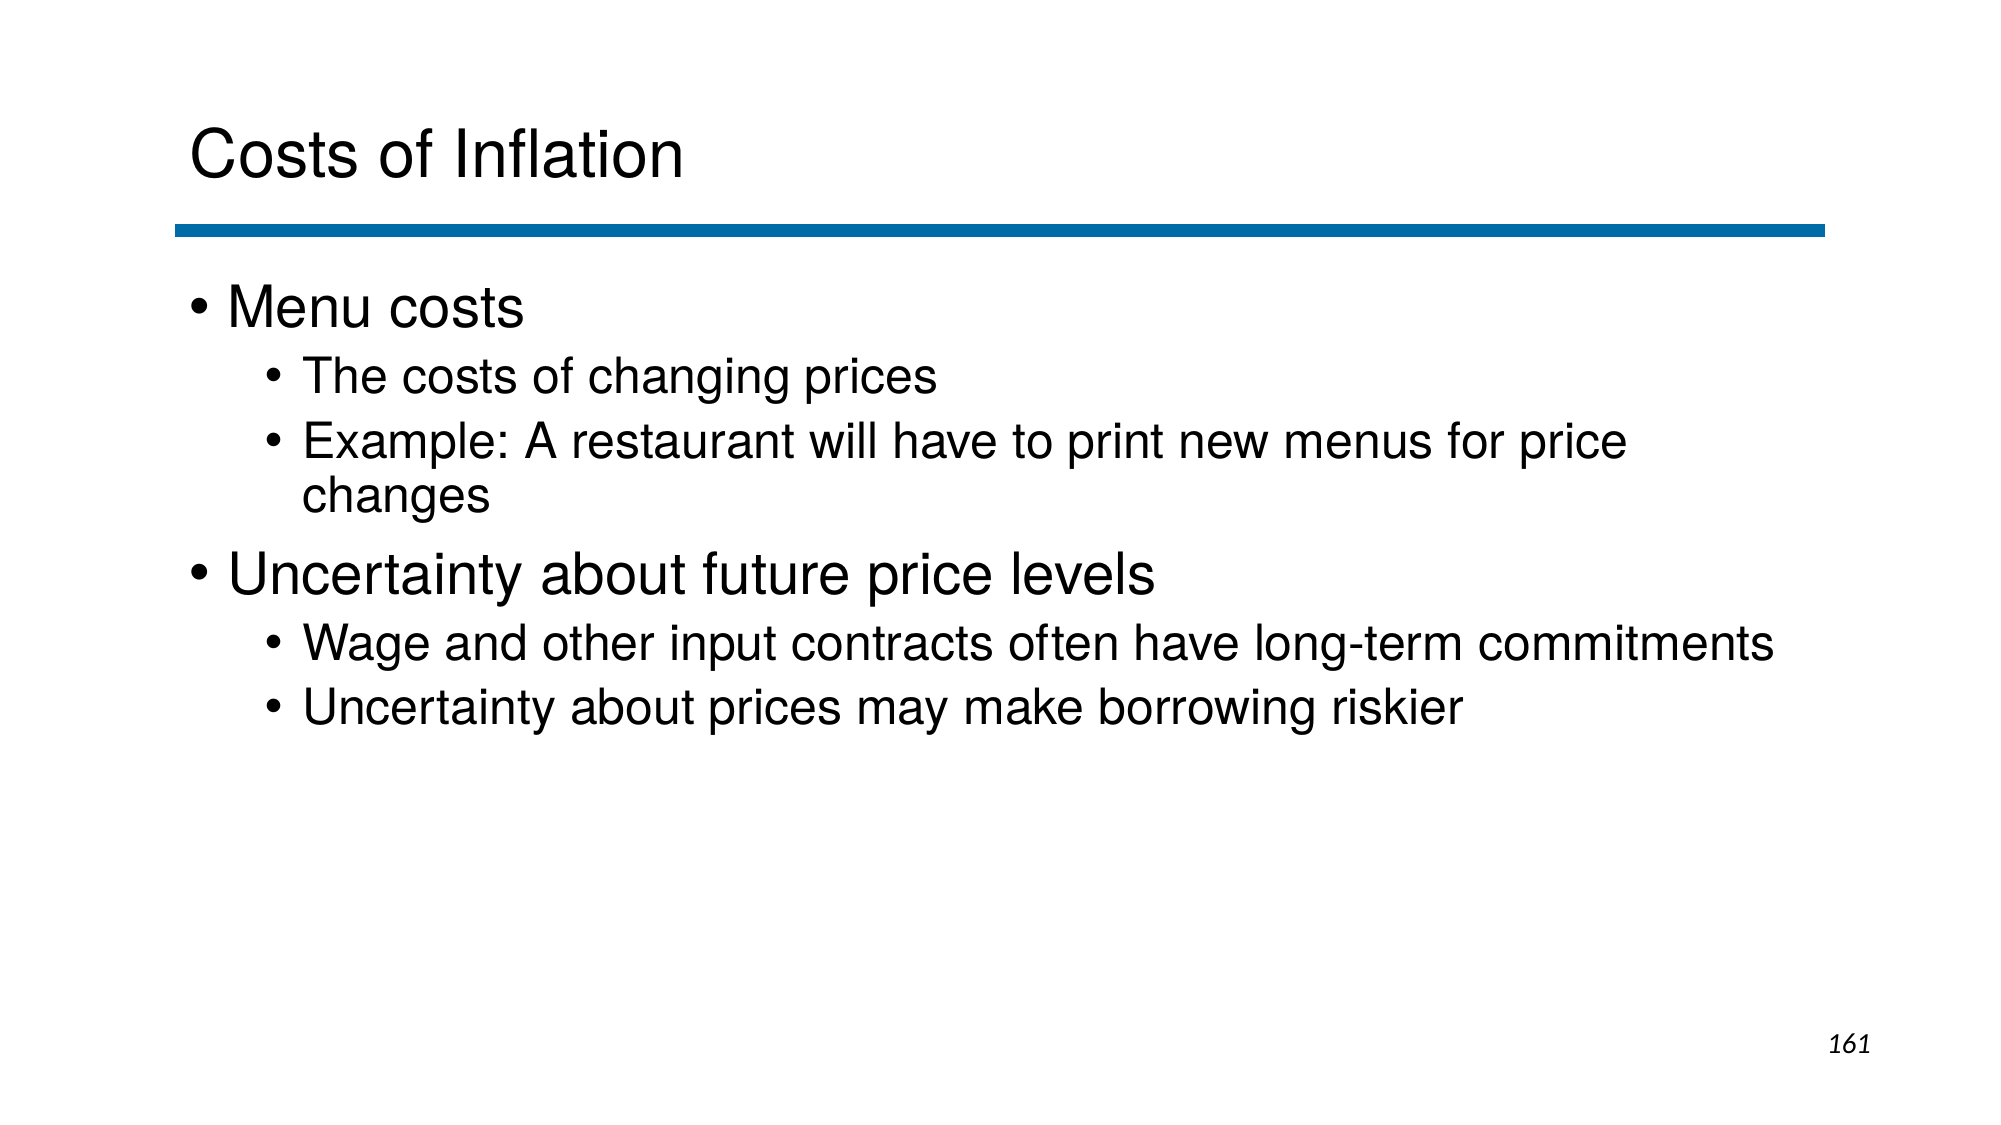

# Costs of Inflation
Menu costs
The costs of changing prices
Example: A restaurant will have to print new menus for price changes
Uncertainty about future price levels
Wage and other input contracts often have long-term commitments
Uncertainty about prices may make borrowing riskier